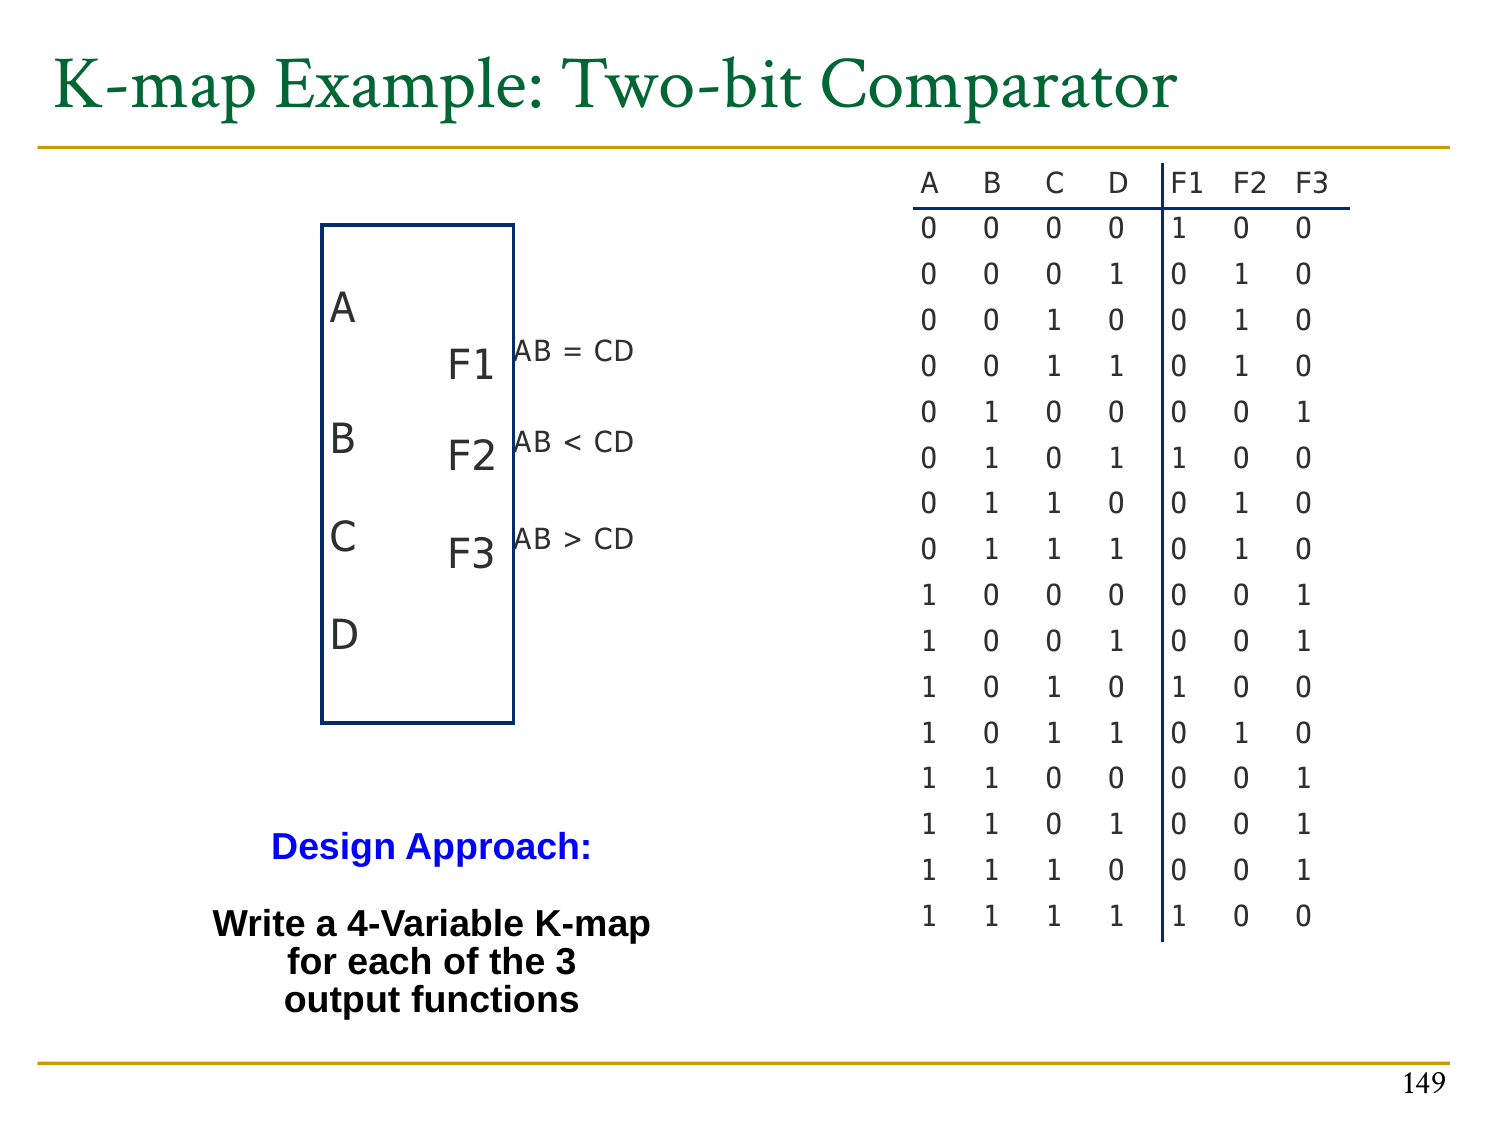

# K-map Example: Two-bit Comparator
| A | B | C | D | F1 | F2 | F3 |
| --- | --- | --- | --- | --- | --- | --- |
| 0 | 0 | 0 | 0 | 1 | 0 | 0 |
| 0 | 0 | 0 | 1 | 0 | 1 | 0 |
| 0 | 0 | 1 | 0 | 0 | 1 | 0 |
| 0 | 0 | 1 | 1 | 0 | 1 | 0 |
| 0 | 1 | 0 | 0 | 0 | 0 | 1 |
| 0 | 1 | 0 | 1 | 1 | 0 | 0 |
| 0 | 1 | 1 | 0 | 0 | 1 | 0 |
| 0 | 1 | 1 | 1 | 0 | 1 | 0 |
| 1 | 0 | 0 | 0 | 0 | 0 | 1 |
| 1 | 0 | 0 | 1 | 0 | 0 | 1 |
| 1 | 0 | 1 | 0 | 1 | 0 | 0 |
| 1 | 0 | 1 | 1 | 0 | 1 | 0 |
| 1 | 1 | 0 | 0 | 0 | 0 | 1 |
| 1 | 1 | 0 | 1 | 0 | 0 | 1 |
| 1 | 1 | 1 | 0 | 0 | 0 | 1 |
| 1 | 1 | 1 | 1 | 1 | 0 | 0 |
|  |  |  |  |
| --- | --- | --- | --- |
|  | A |  |  |
|  |  | F1 | AB = CD |
|  | B |  |  |
|  |  | F2 | AB < CD |
|  | C |  |  |
|  |  | F3 | AB > CD |
|  | D |  |  |
|  |  |  |  |
|  |  |  |  |
Design Approach:

Write a 4-Variable K-map
for each of the 3
output functions
149